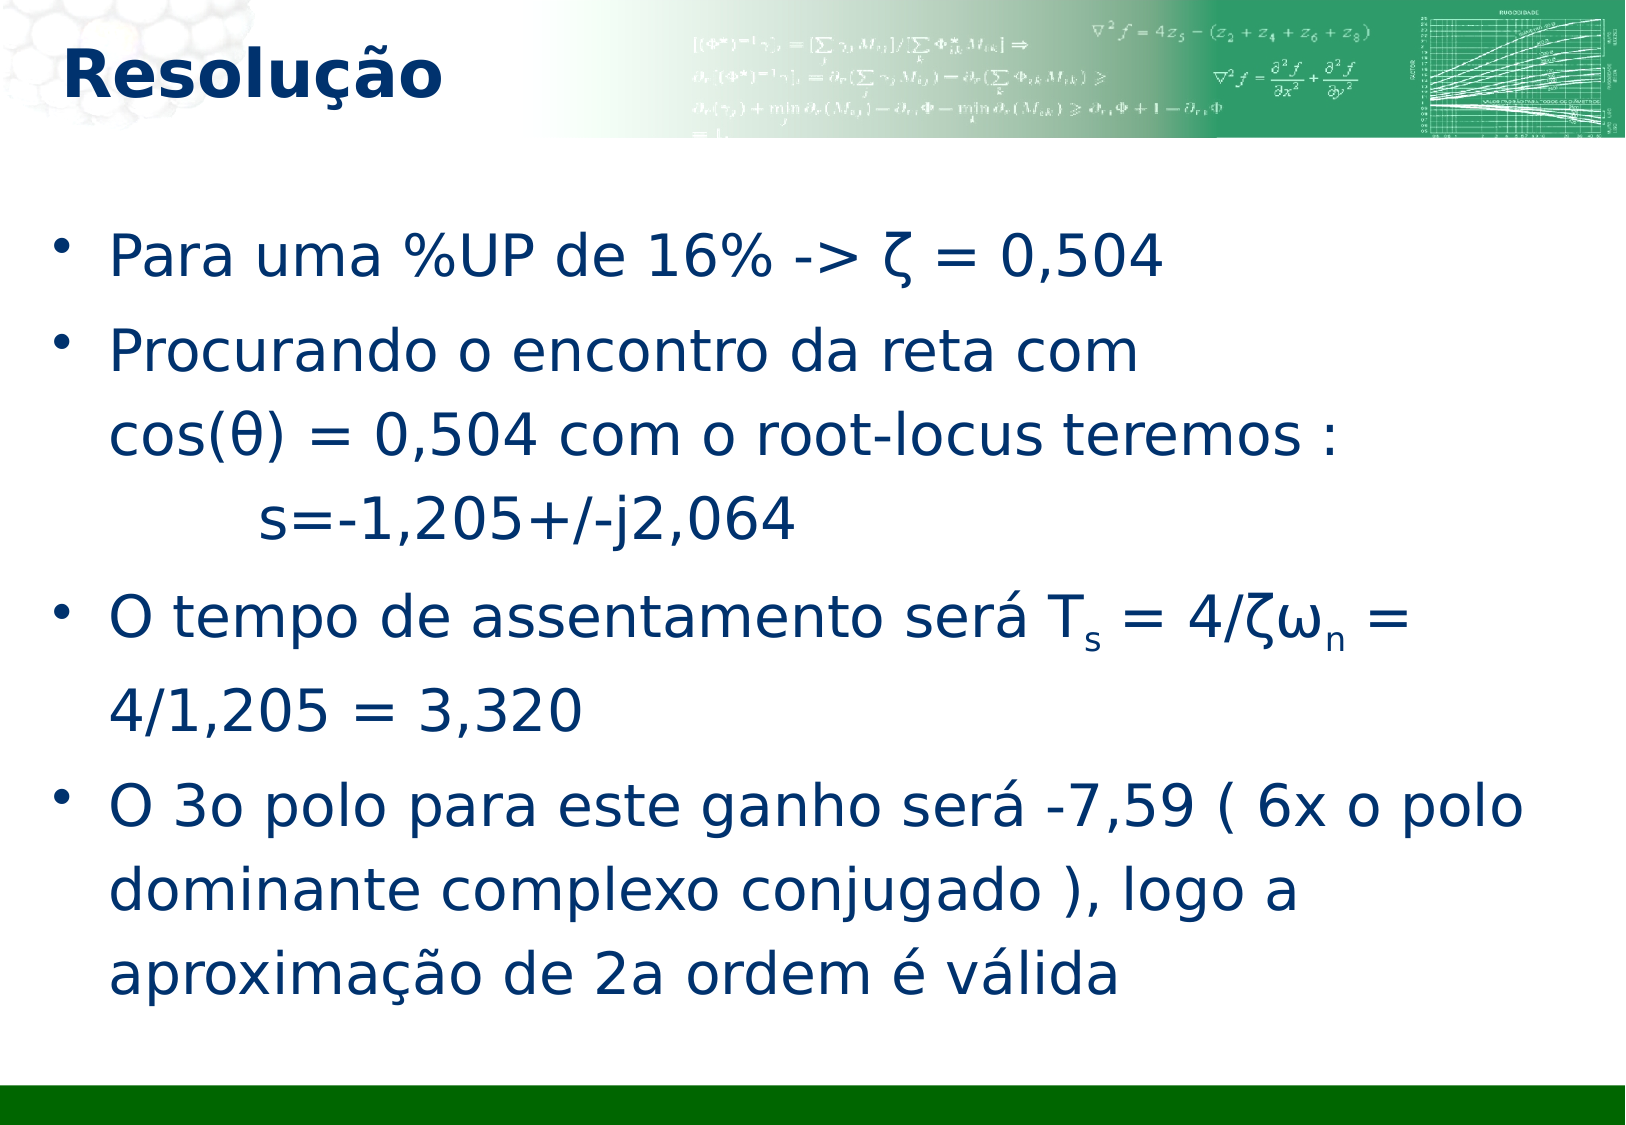

# Resolução
Para uma %UP de 16% -> ζ = 0,504
Procurando o encontro da reta com 		cos(θ) = 0,504 com o root-locus teremos :		s=-1,205+/-j2,064
O tempo de assentamento será Ts = 4/ζωn = 4/1,205 = 3,320
O 3o polo para este ganho será -7,59 ( 6x o polo dominante complexo conjugado ), logo a aproximação de 2a ordem é válida